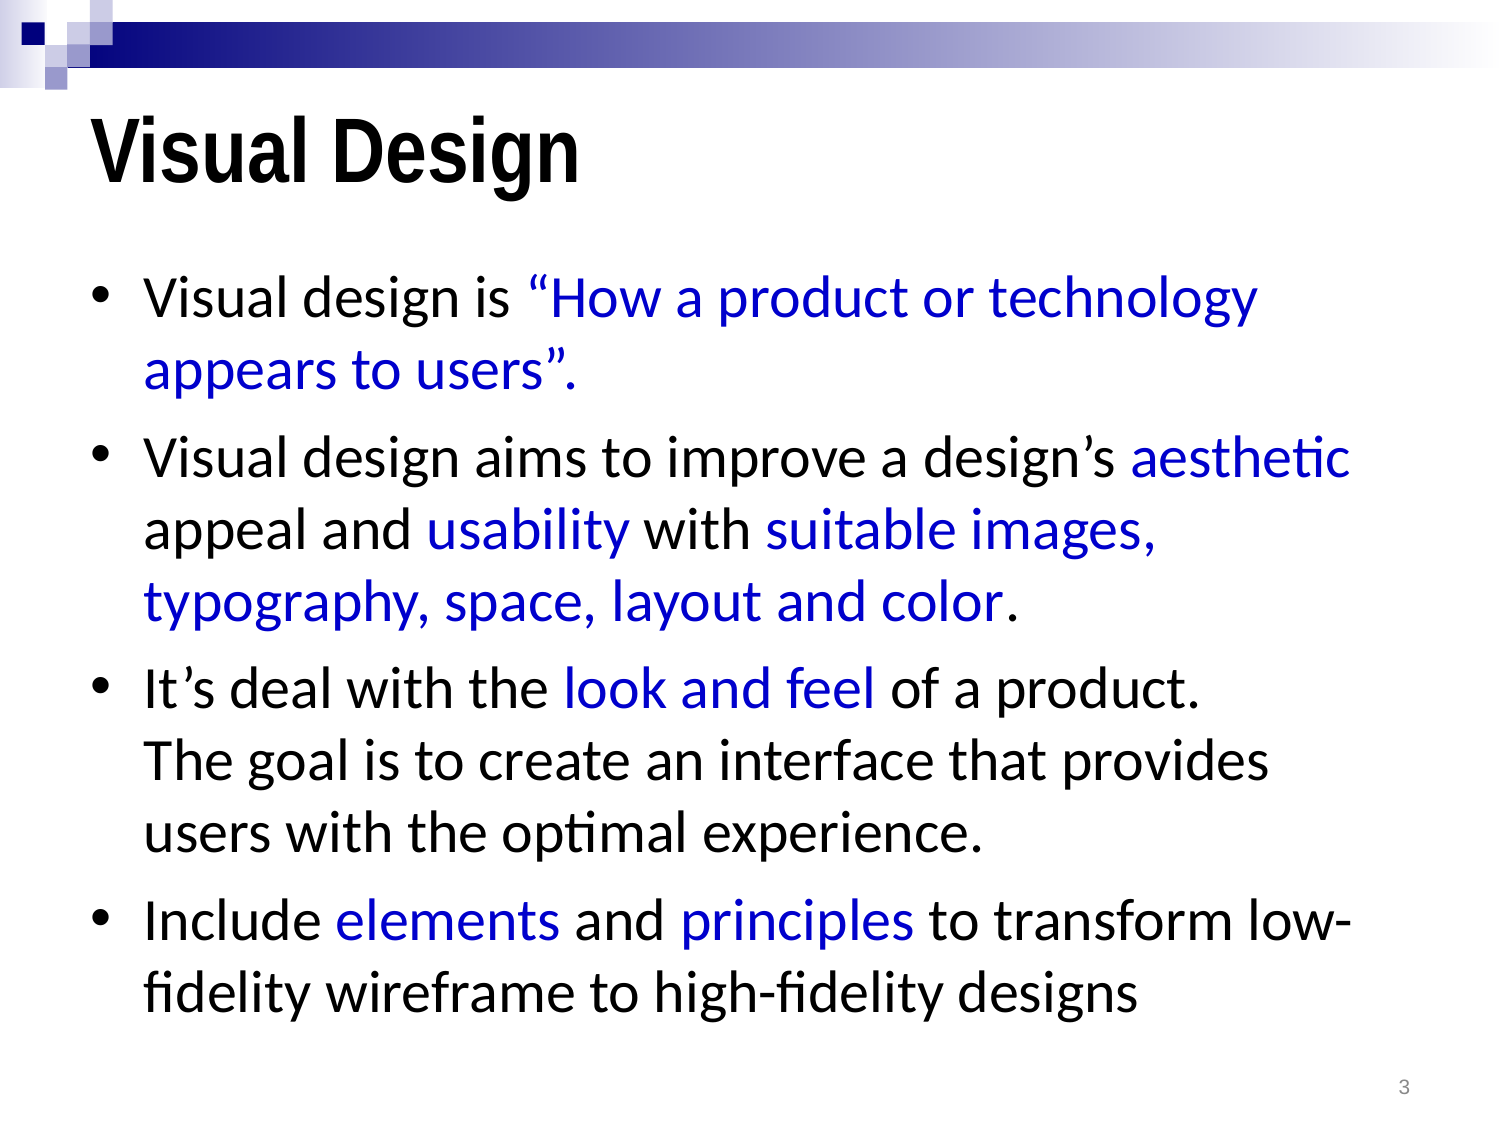

# Visual Design
Visual design is “How a product or technology appears to users”.
Visual design aims to improve a design’s aesthetic appeal and usability with suitable images, typography, space, layout and color.
It’s deal with the look and feel of a product.
The goal is to create an interface that provides users with the optimal experience.
Include elements and principles to transform low-fidelity wireframe to high-fidelity designs
3